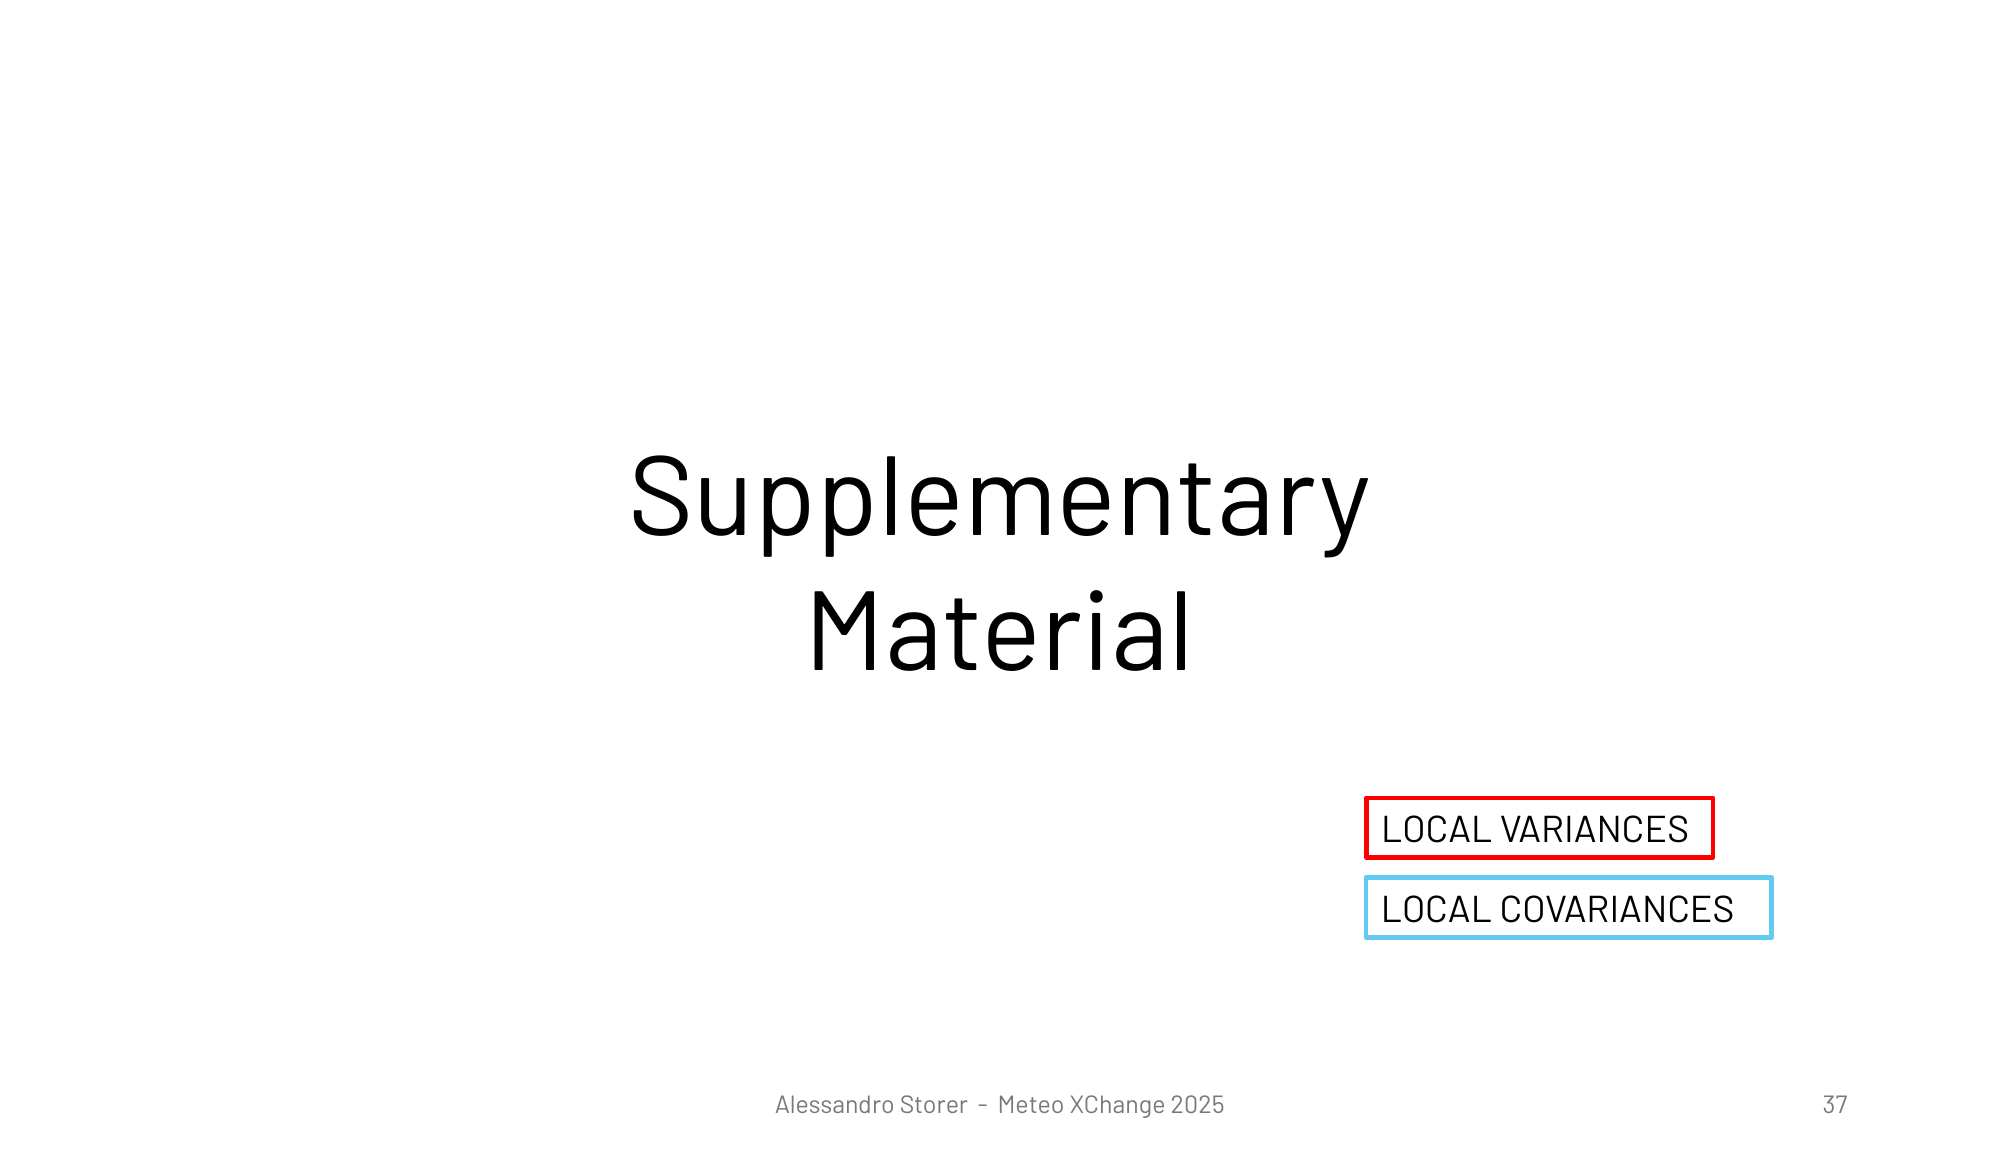

Supplementary Material
LOCAL VARIANCES
LOCAL COVARIANCES
Alessandro Storer  -  Meteo XChange 2025
37